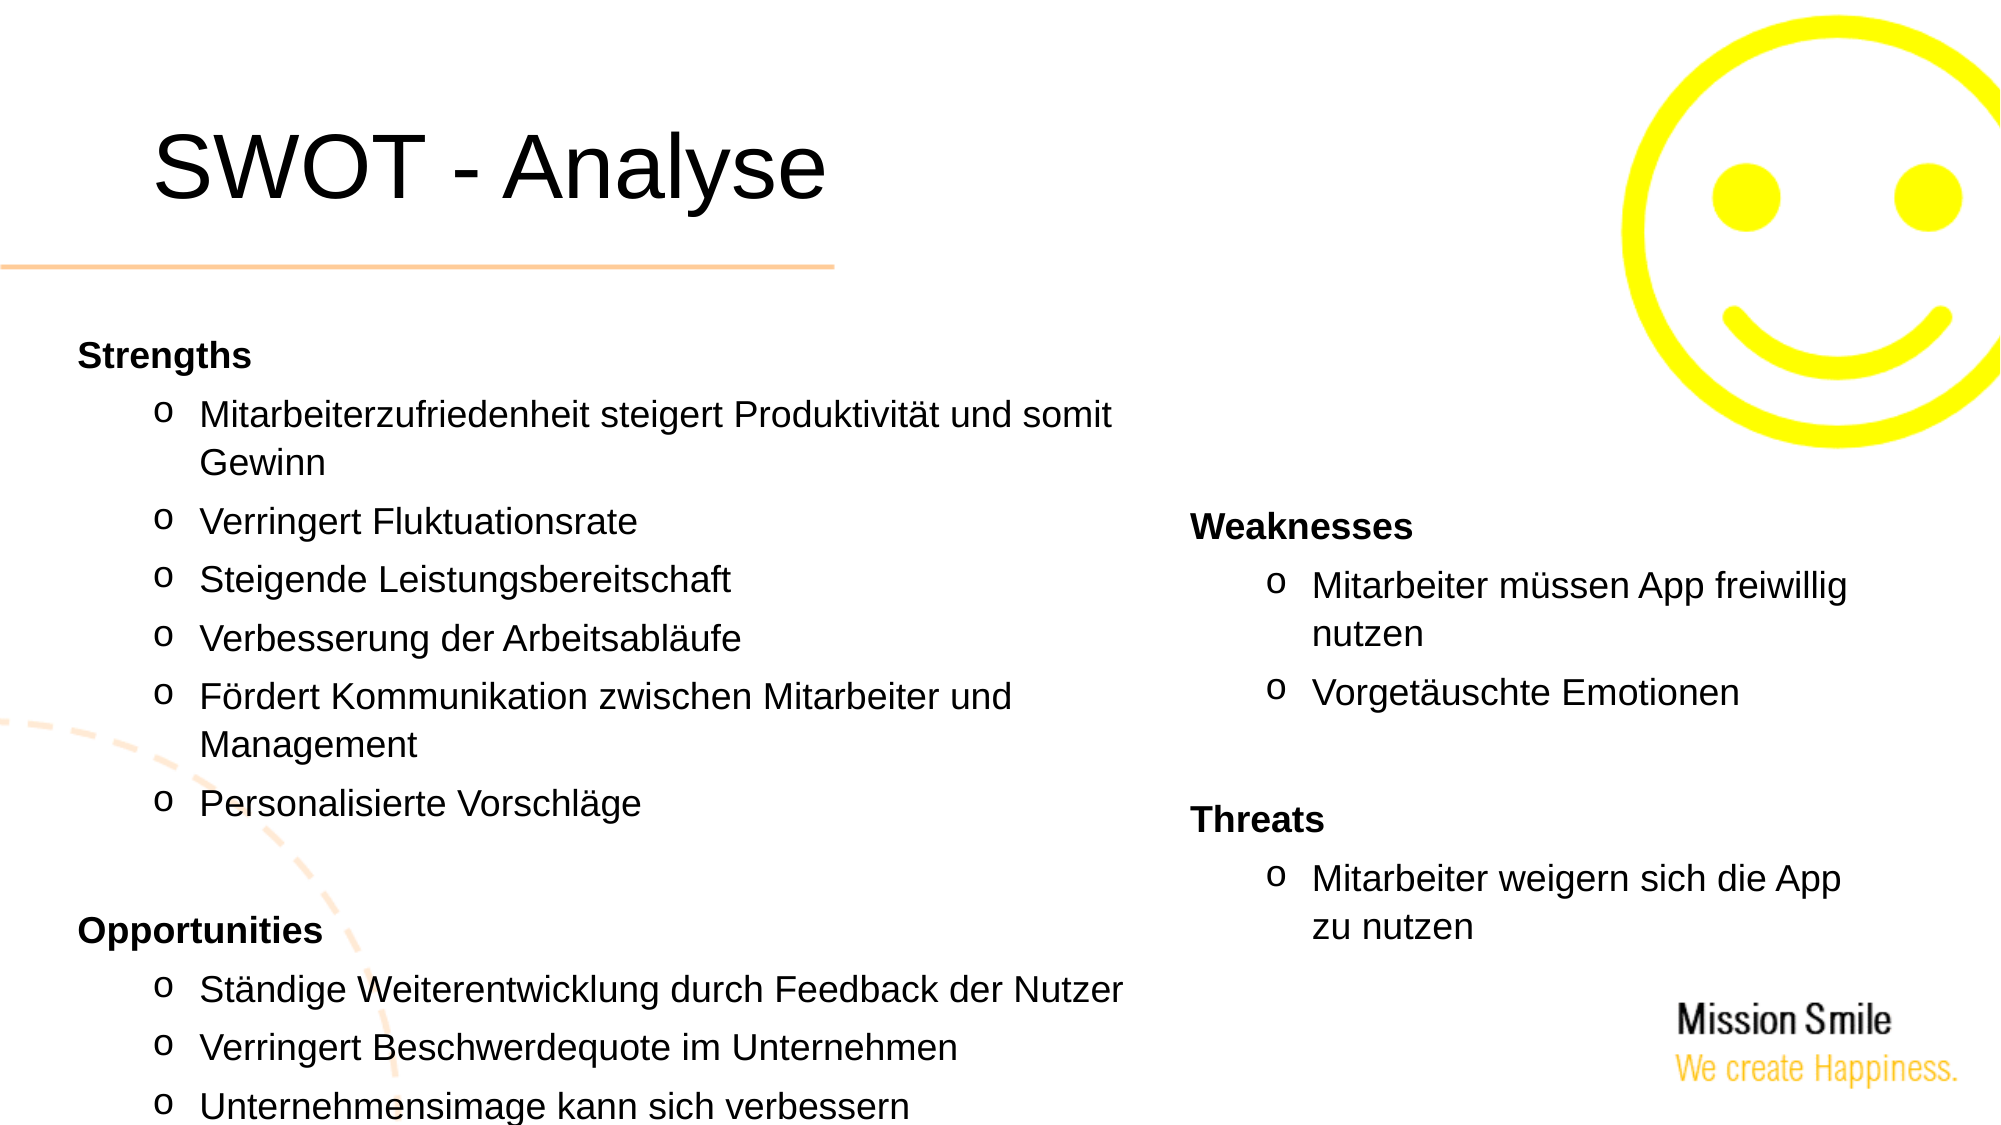

# SWOT - Analyse
Strengths
Mitarbeiterzufriedenheit steigert Produktivität und somit Gewinn
Verringert Fluktuationsrate
Steigende Leistungsbereitschaft
Verbesserung der Arbeitsabläufe
Fördert Kommunikation zwischen Mitarbeiter und Management
Personalisierte Vorschläge

Opportunities
Ständige Weiterentwicklung durch Feedback der Nutzer
Verringert Beschwerdequote im Unternehmen
Unternehmensimage kann sich verbessern

Weaknesses
Mitarbeiter müssen App freiwillig nutzen
Vorgetäuschte Emotionen

Threats
Mitarbeiter weigern sich die App zu nutzen